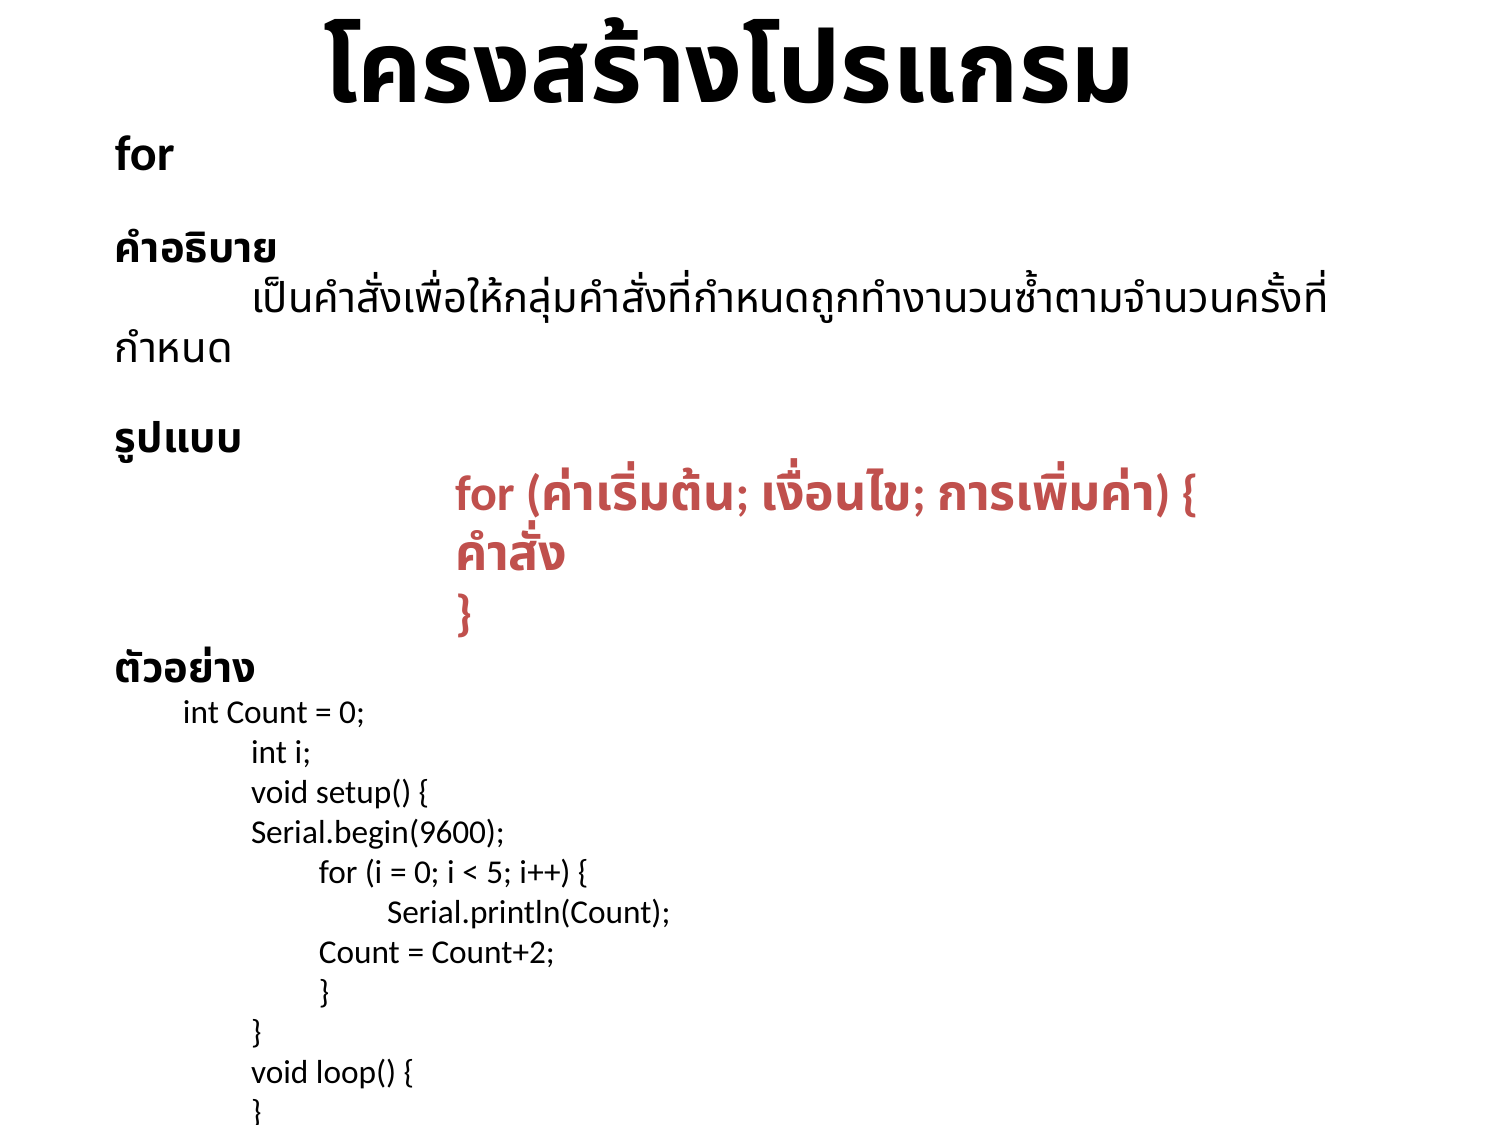

โครงสร้างโปรแกรม
for

คำอธิบาย
		เป็นคำสั่งเพื่อให้กลุ่มคำสั่งที่กำหนดถูกทำงานวนซ้ำตามจำนวนครั้งที่กำหนด

รูปแบบ
					for (ค่าเริ่มต้น; เงื่อนไข; การเพิ่มค่า) {
  					คำสั่ง
					}
ตัวอย่าง
 	int Count = 0;
		int i;
		void setup() {
  		Serial.begin(9600);
			for (i = 0; i < 5; i++) {
				Serial.println(Count);
    			Count = Count+2;
			}
		}
		void loop() {
		}